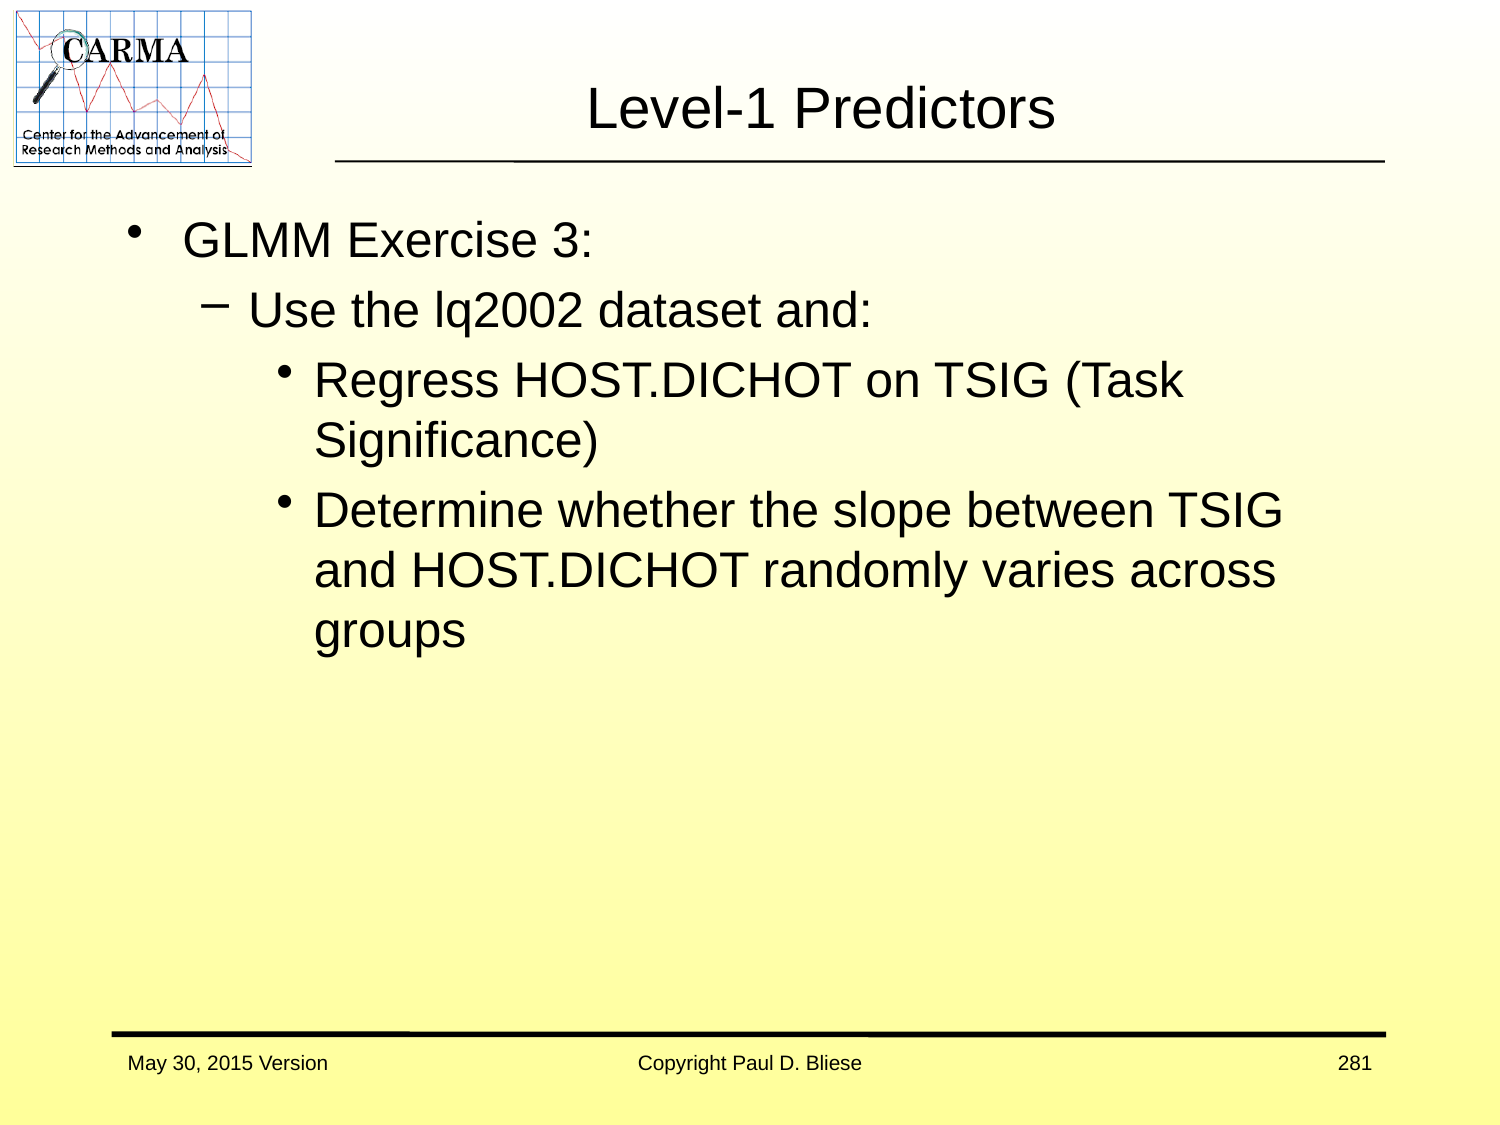

# Level-1 Predictors
GLMM Exercise 3:
Use the lq2002 dataset and:
Regress HOST.DICHOT on TSIG (Task Significance)
Determine whether the slope between TSIG and HOST.DICHOT randomly varies across groups

May 30, 2015 Version
Copyright Paul D. Bliese
281